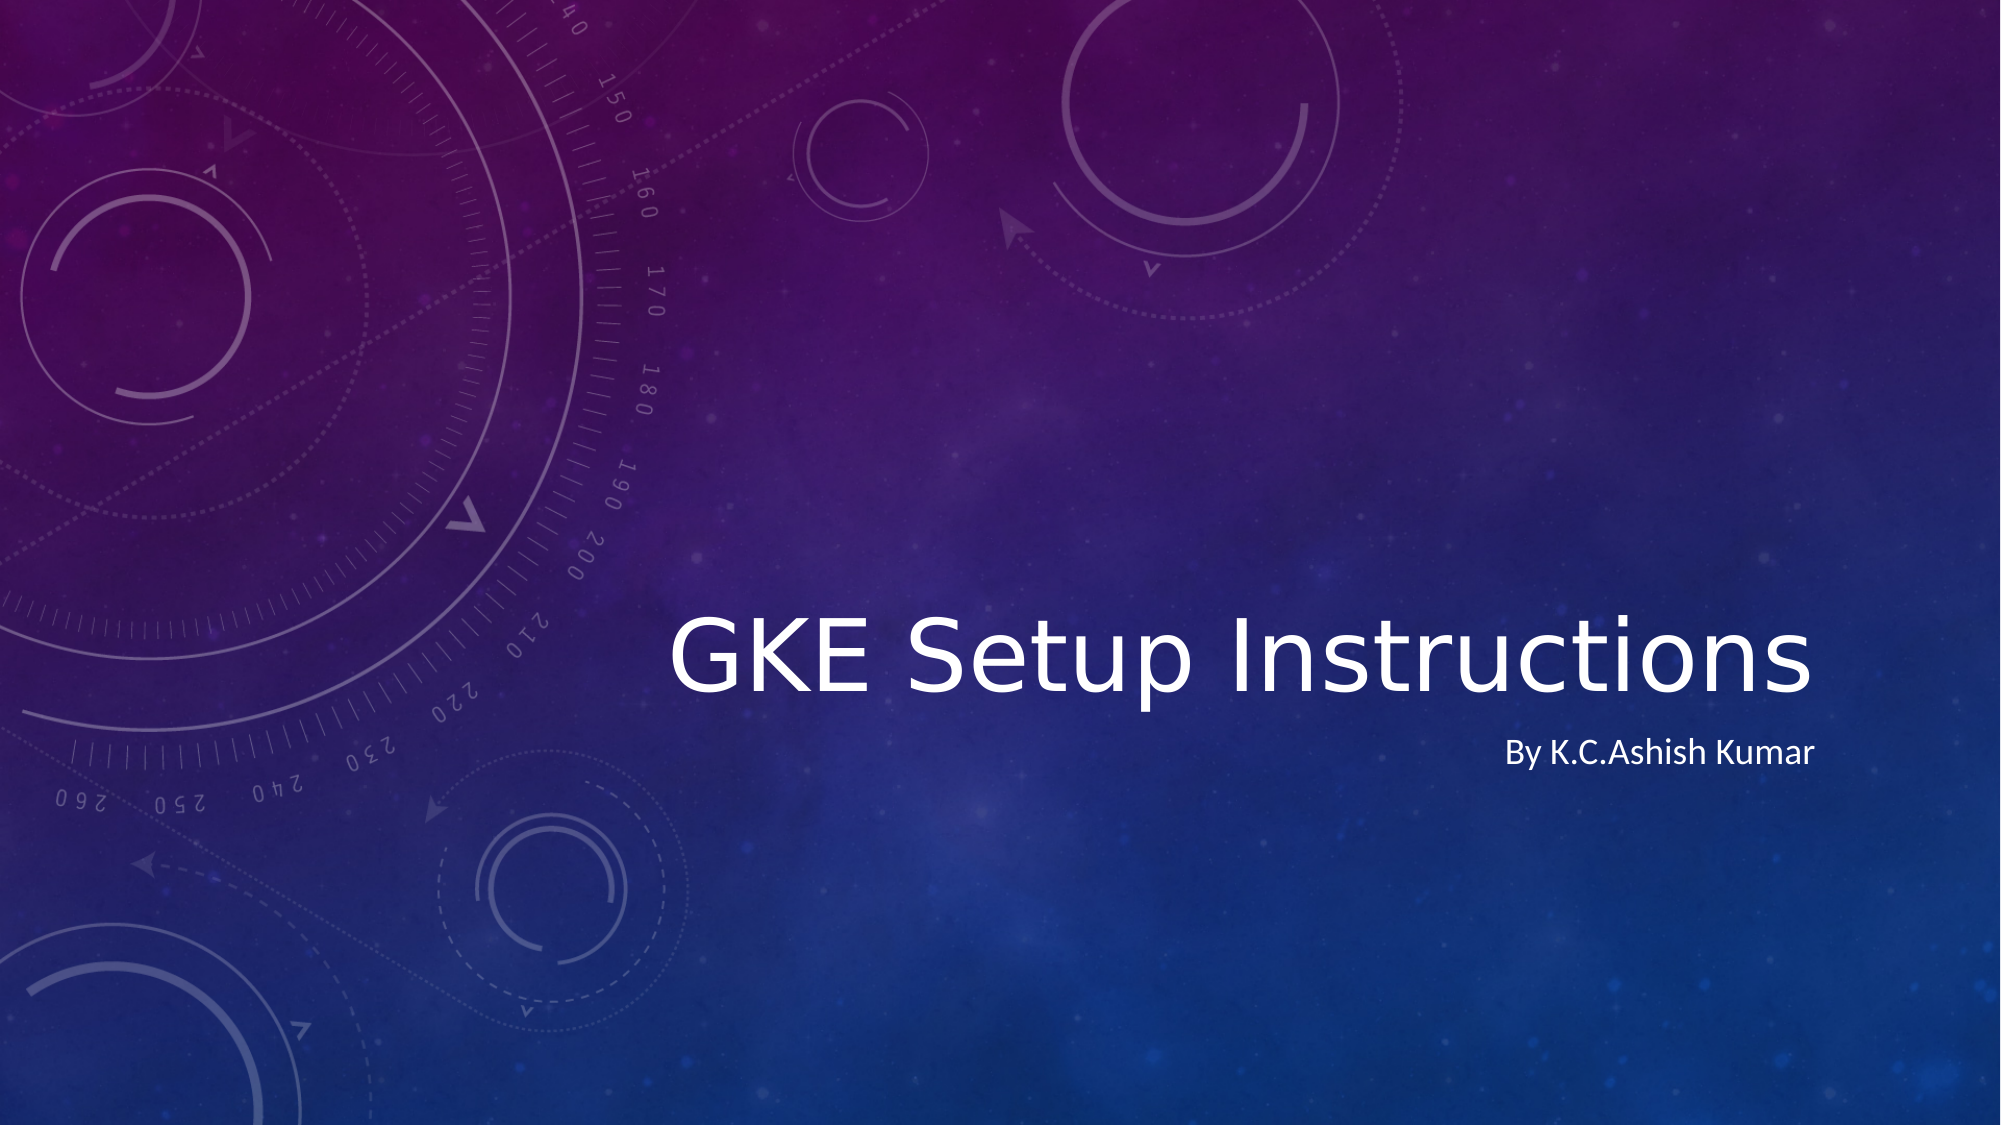

# GKE Setup Instructions
By K.C.Ashish Kumar